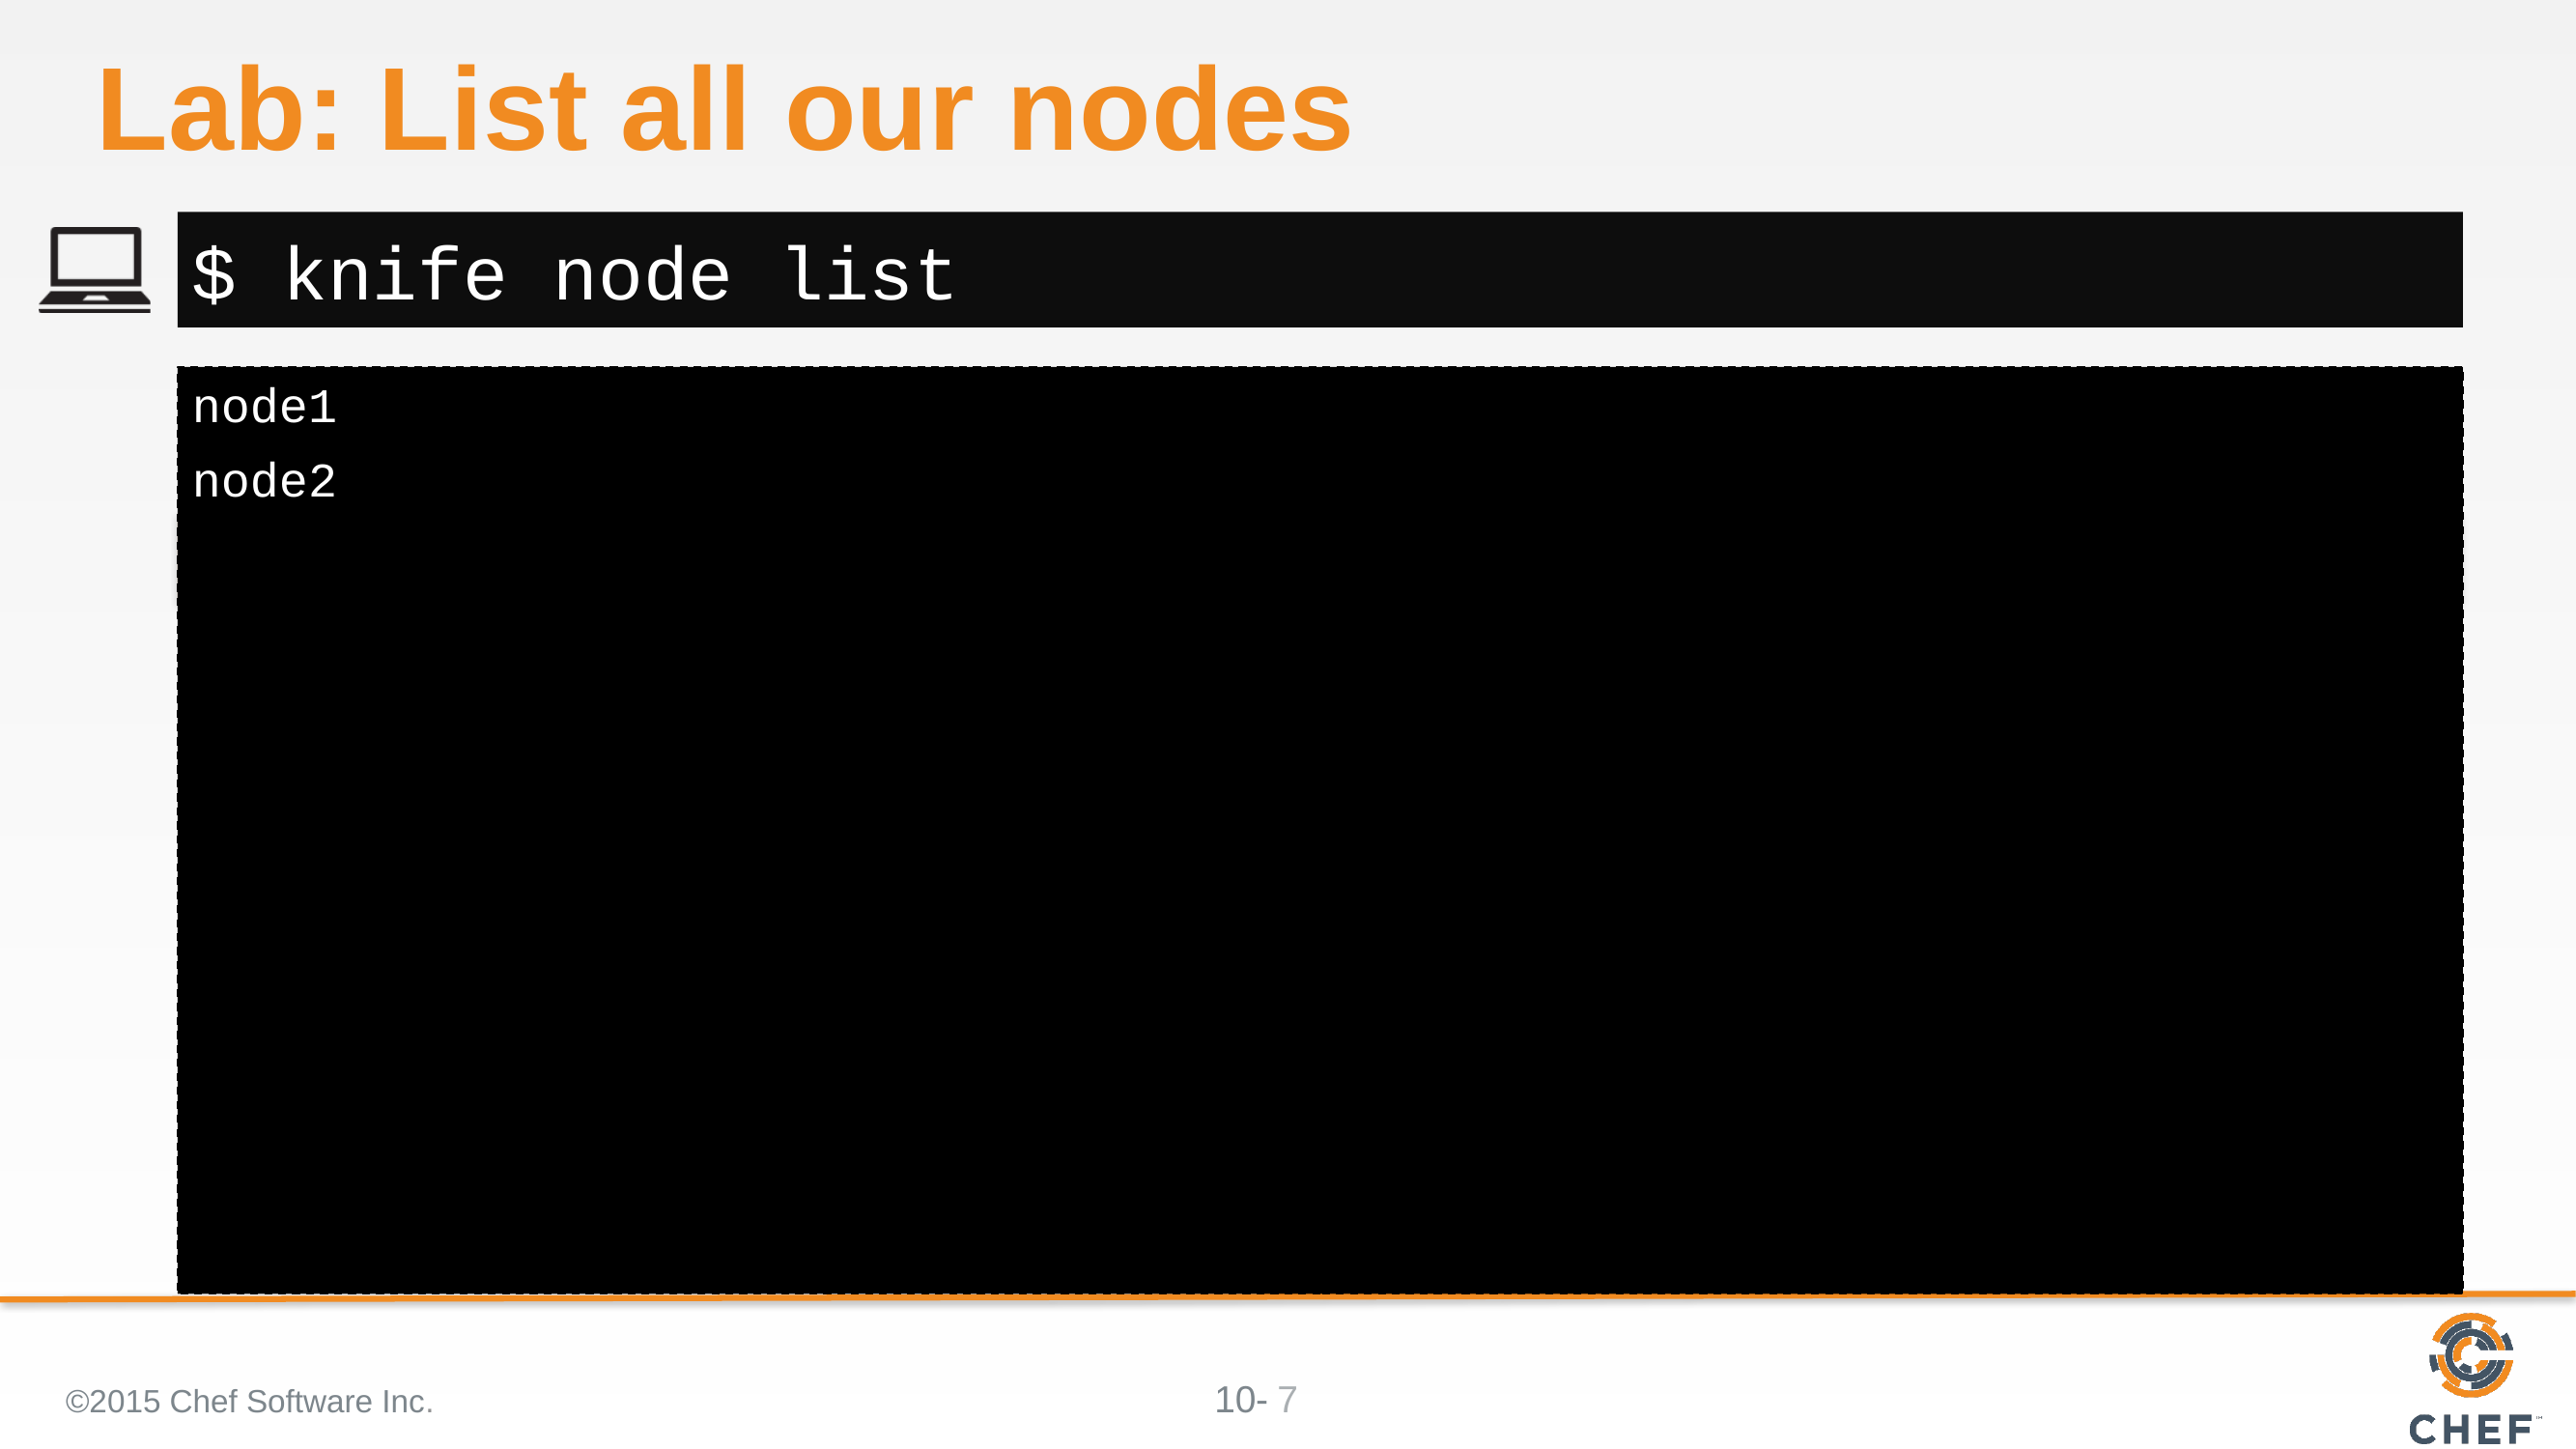

# Lab: List all our nodes
$ knife node list
node1
node2
©2015 Chef Software Inc.
7